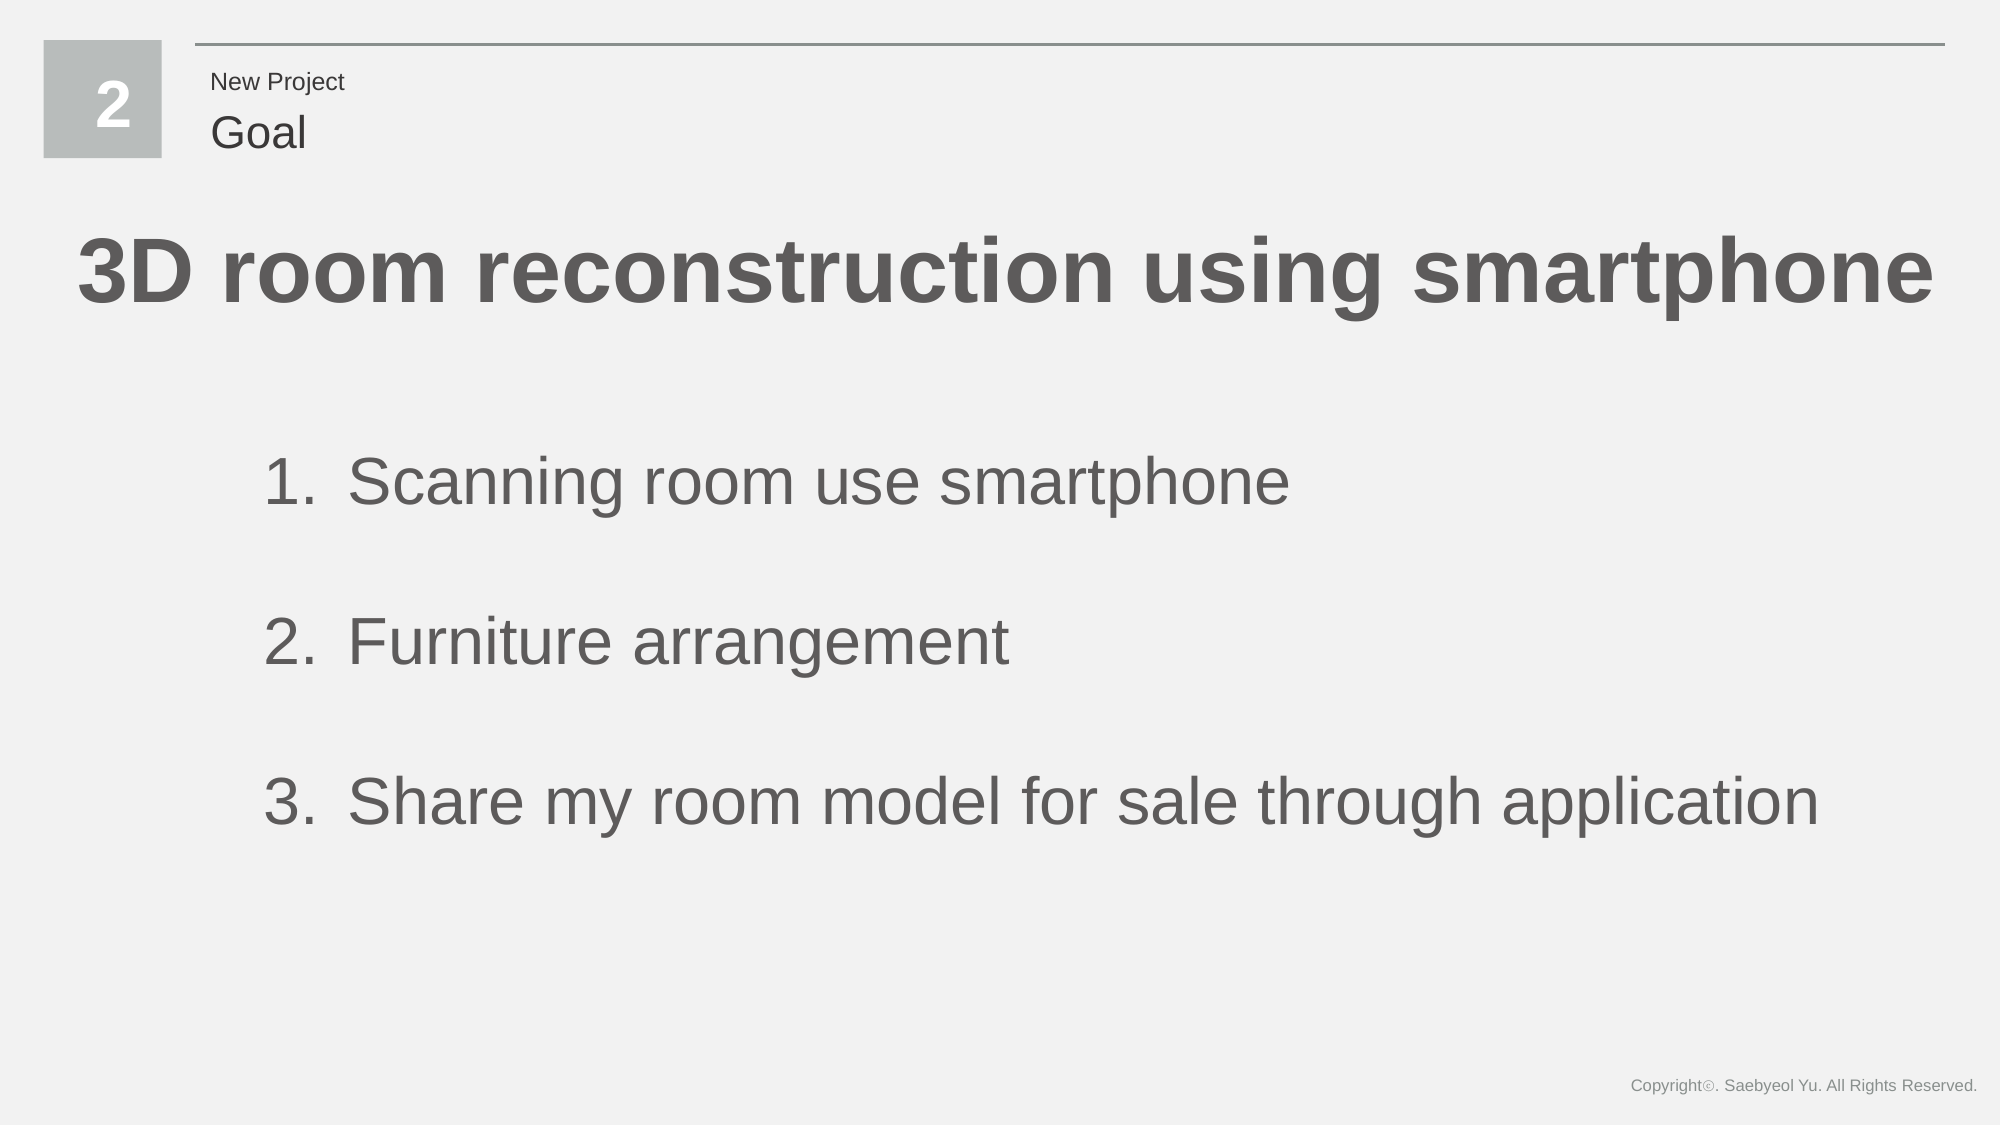

2
New Project
Goal
3D room reconstruction using smartphone
Scanning room use smartphone

Furniture arrangement

Share my room model for sale through application